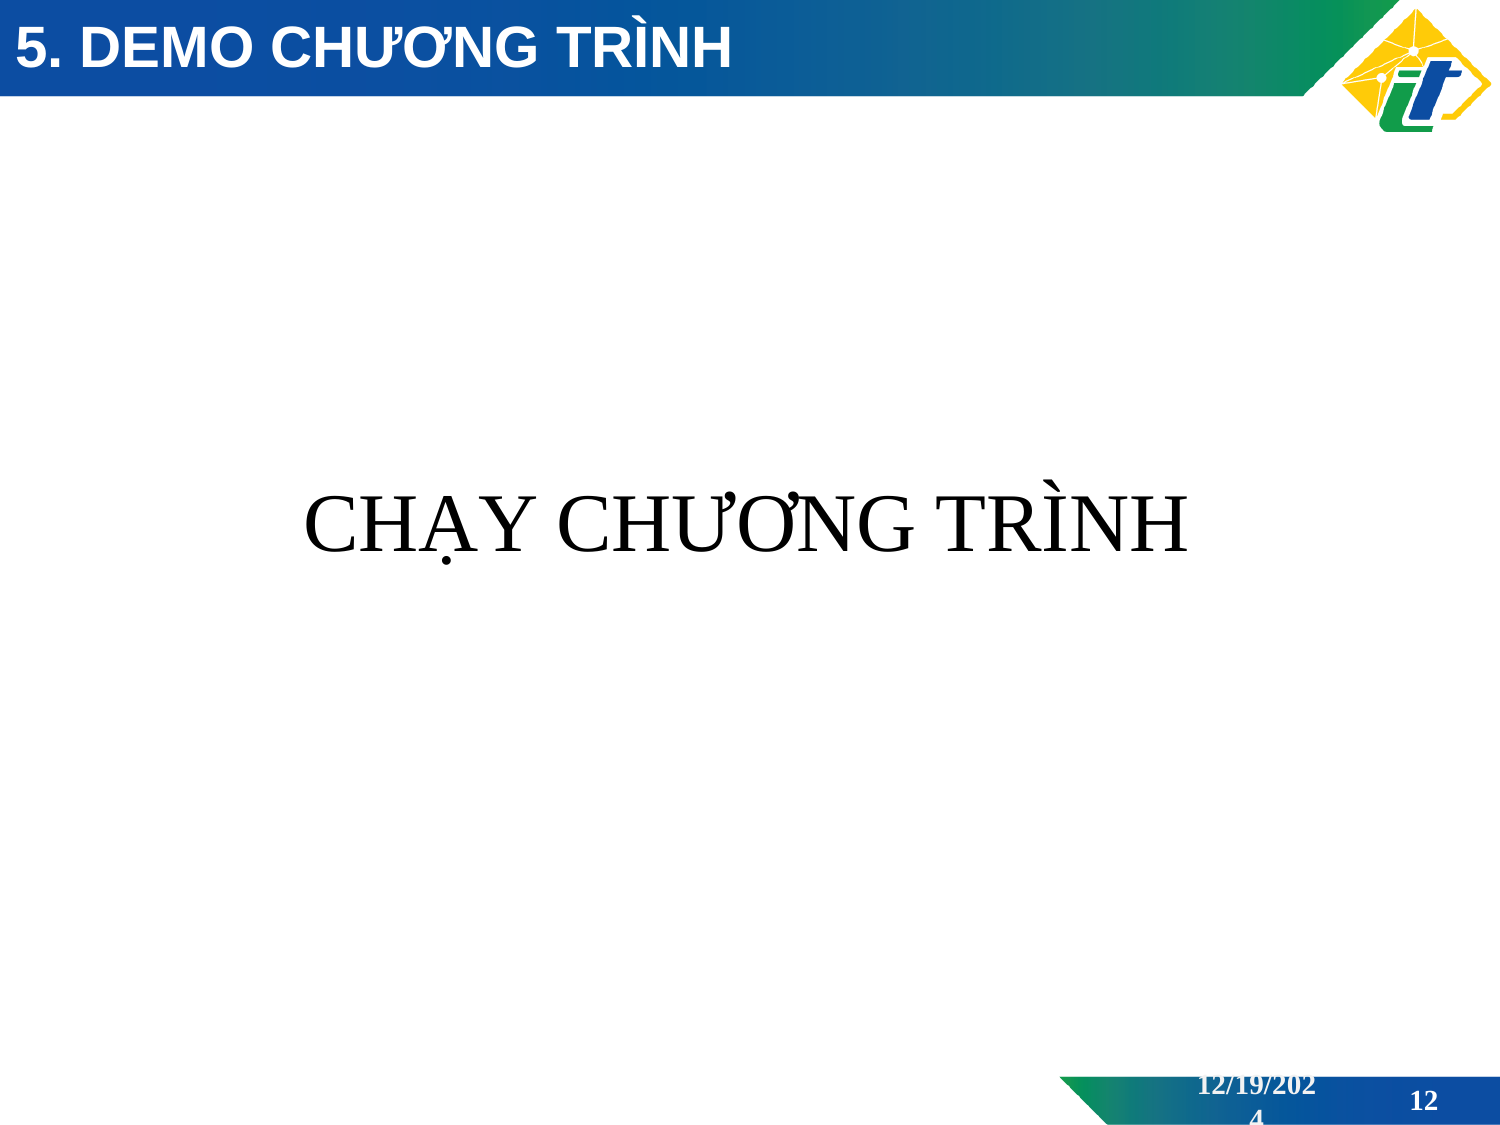

# 5. DEMO CHƯƠNG TRÌNH
CHẠY CHƯƠNG TRÌNH
12
12/19/2024